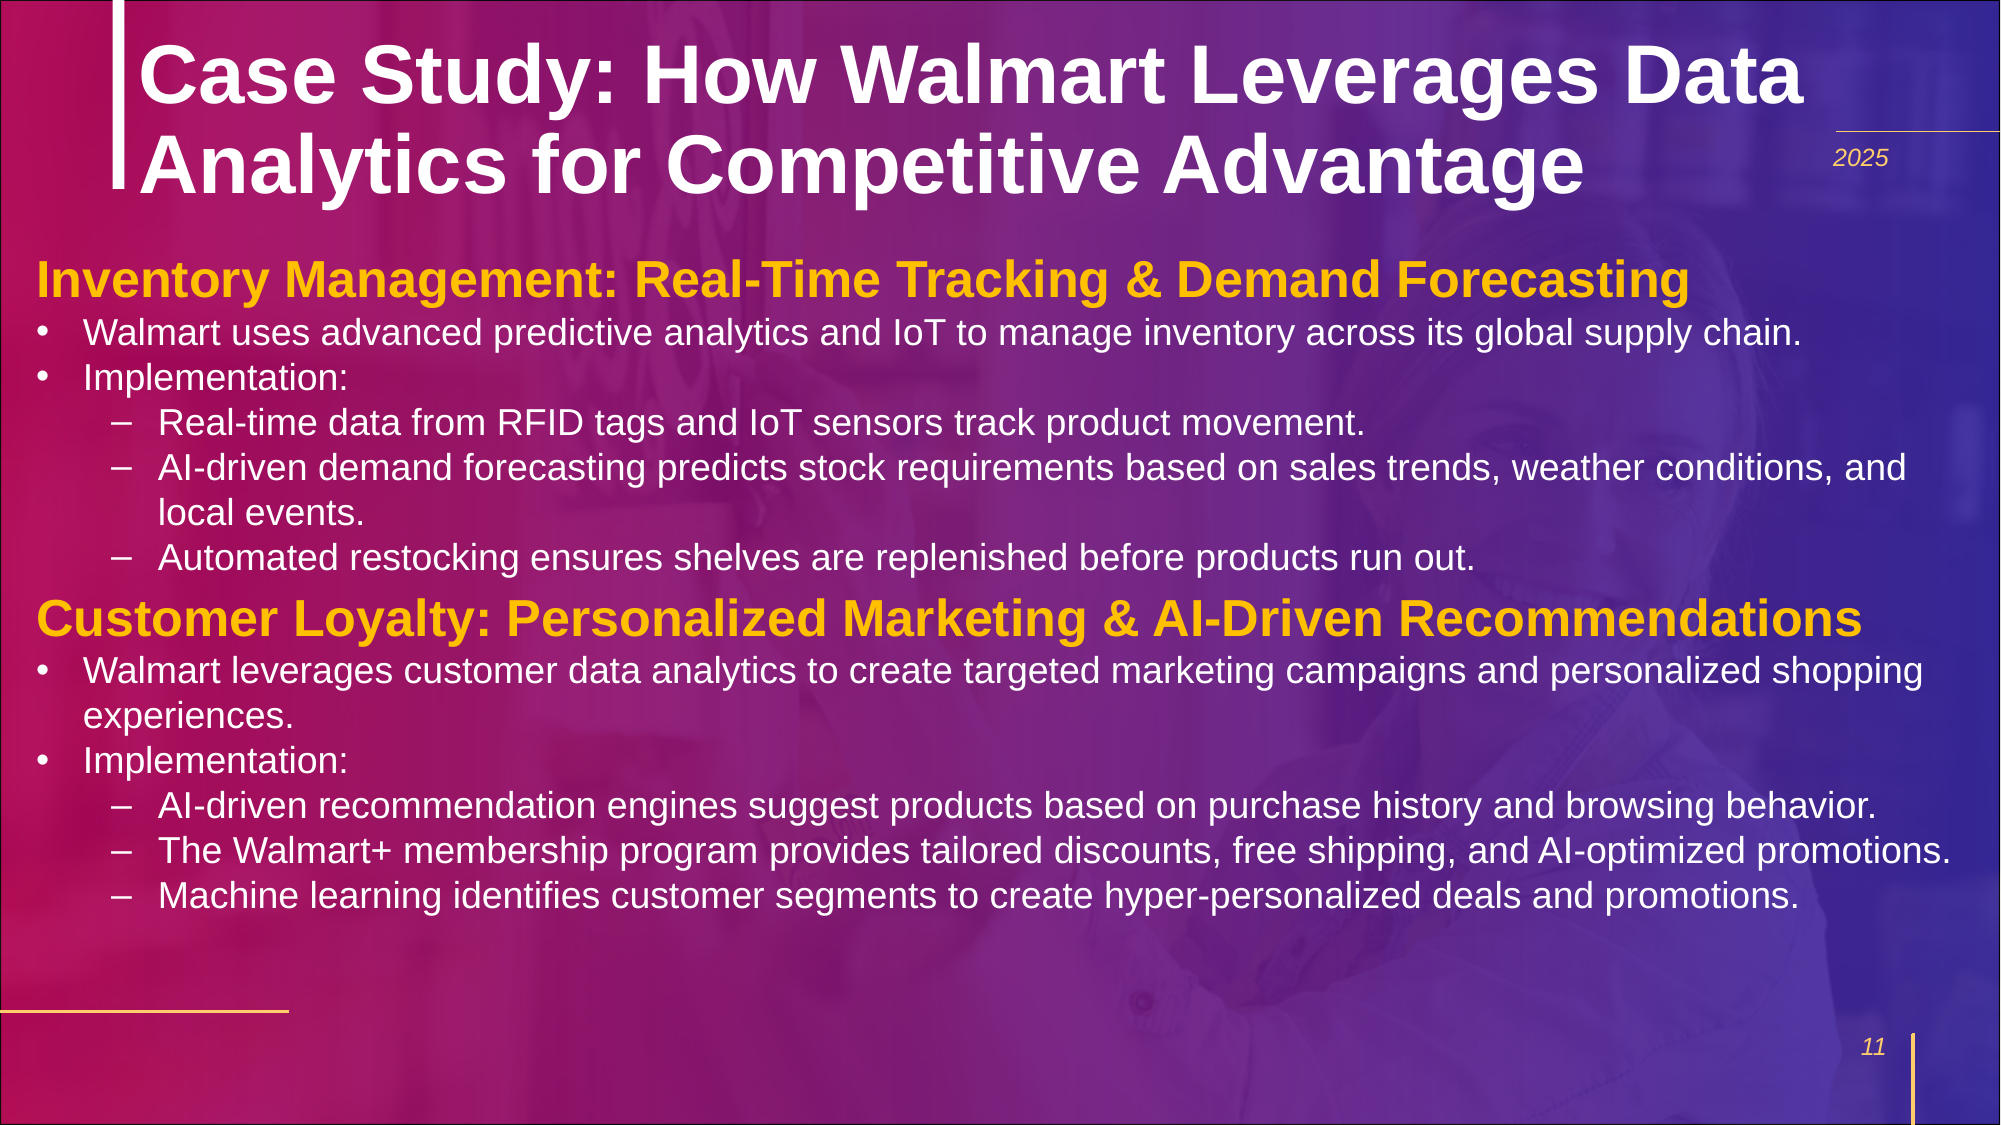

# Case Study: How Walmart Leverages Data Analytics for Competitive Advantage
2025
Inventory Management: Real-Time Tracking & Demand Forecasting
Walmart uses advanced predictive analytics and IoT to manage inventory across its global supply chain.
Implementation:
Real-time data from RFID tags and IoT sensors track product movement.
AI-driven demand forecasting predicts stock requirements based on sales trends, weather conditions, and local events.
Automated restocking ensures shelves are replenished before products run out.
Customer Loyalty: Personalized Marketing & AI-Driven Recommendations
Walmart leverages customer data analytics to create targeted marketing campaigns and personalized shopping experiences.
Implementation:
AI-driven recommendation engines suggest products based on purchase history and browsing behavior.
The Walmart+ membership program provides tailored discounts, free shipping, and AI-optimized promotions.
Machine learning identifies customer segments to create hyper-personalized deals and promotions.
11